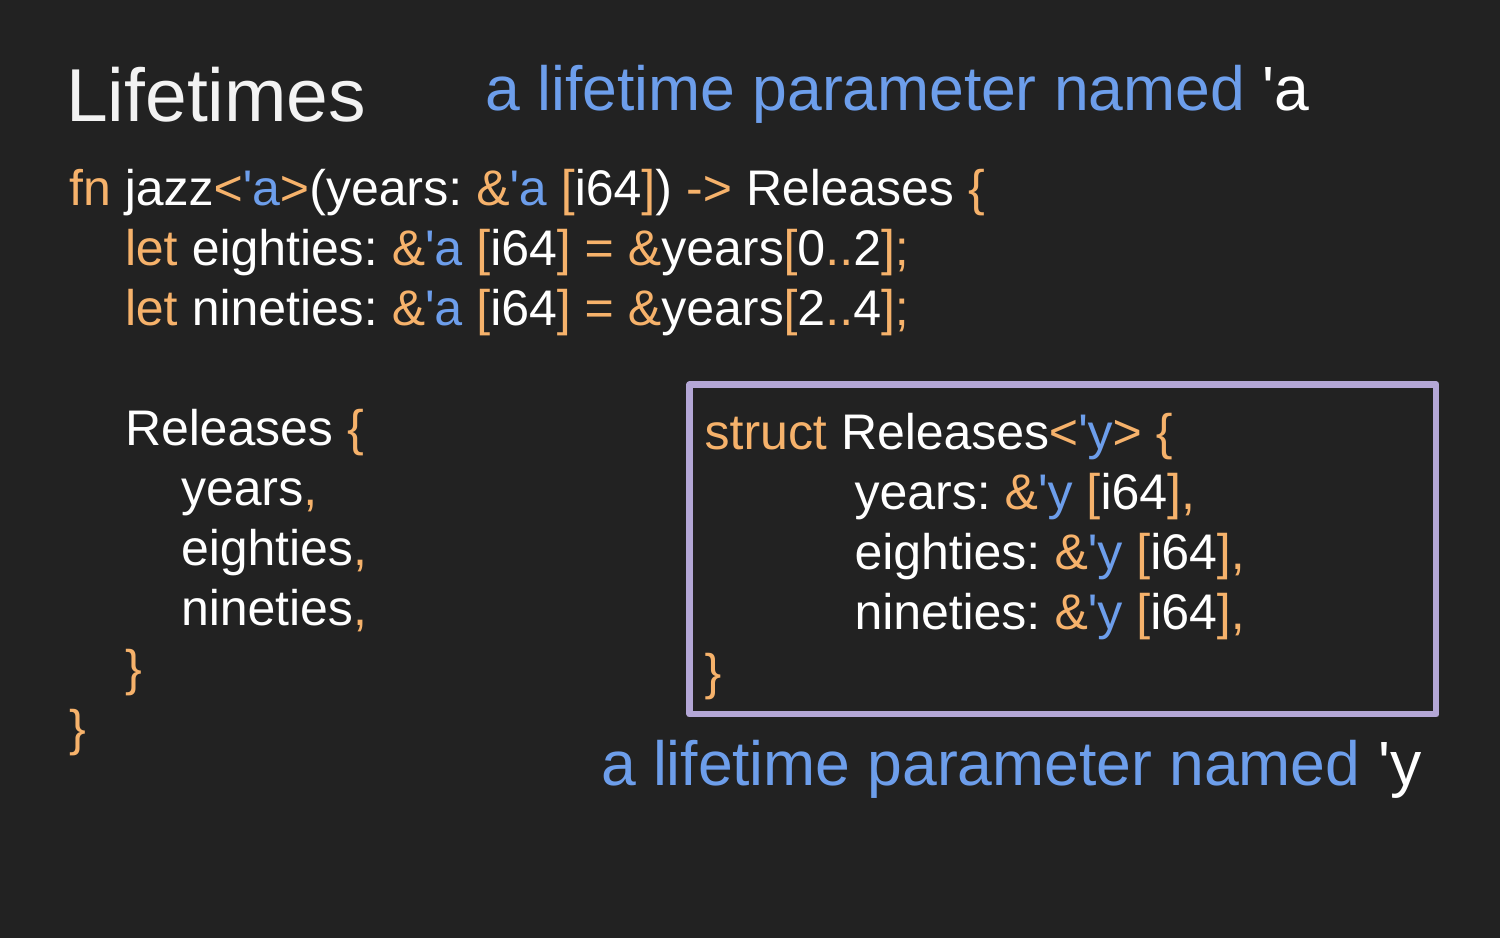

Lifetimes
a lifetime parameter named 'a
fn jazz<'a>(years: &'a [i64]) -> Releases {
    let eighties: &'a [i64] = &years[0..2];
    let nineties: &'a [i64] = &years[2..4];

    Releases {
        years,
        eighties,
        nineties,
    }
}
struct Releases<'y> {
	years: &'y [i64],
	eighties: &'y [i64],
	nineties: &'y [i64],
}
a lifetime parameter named 'y